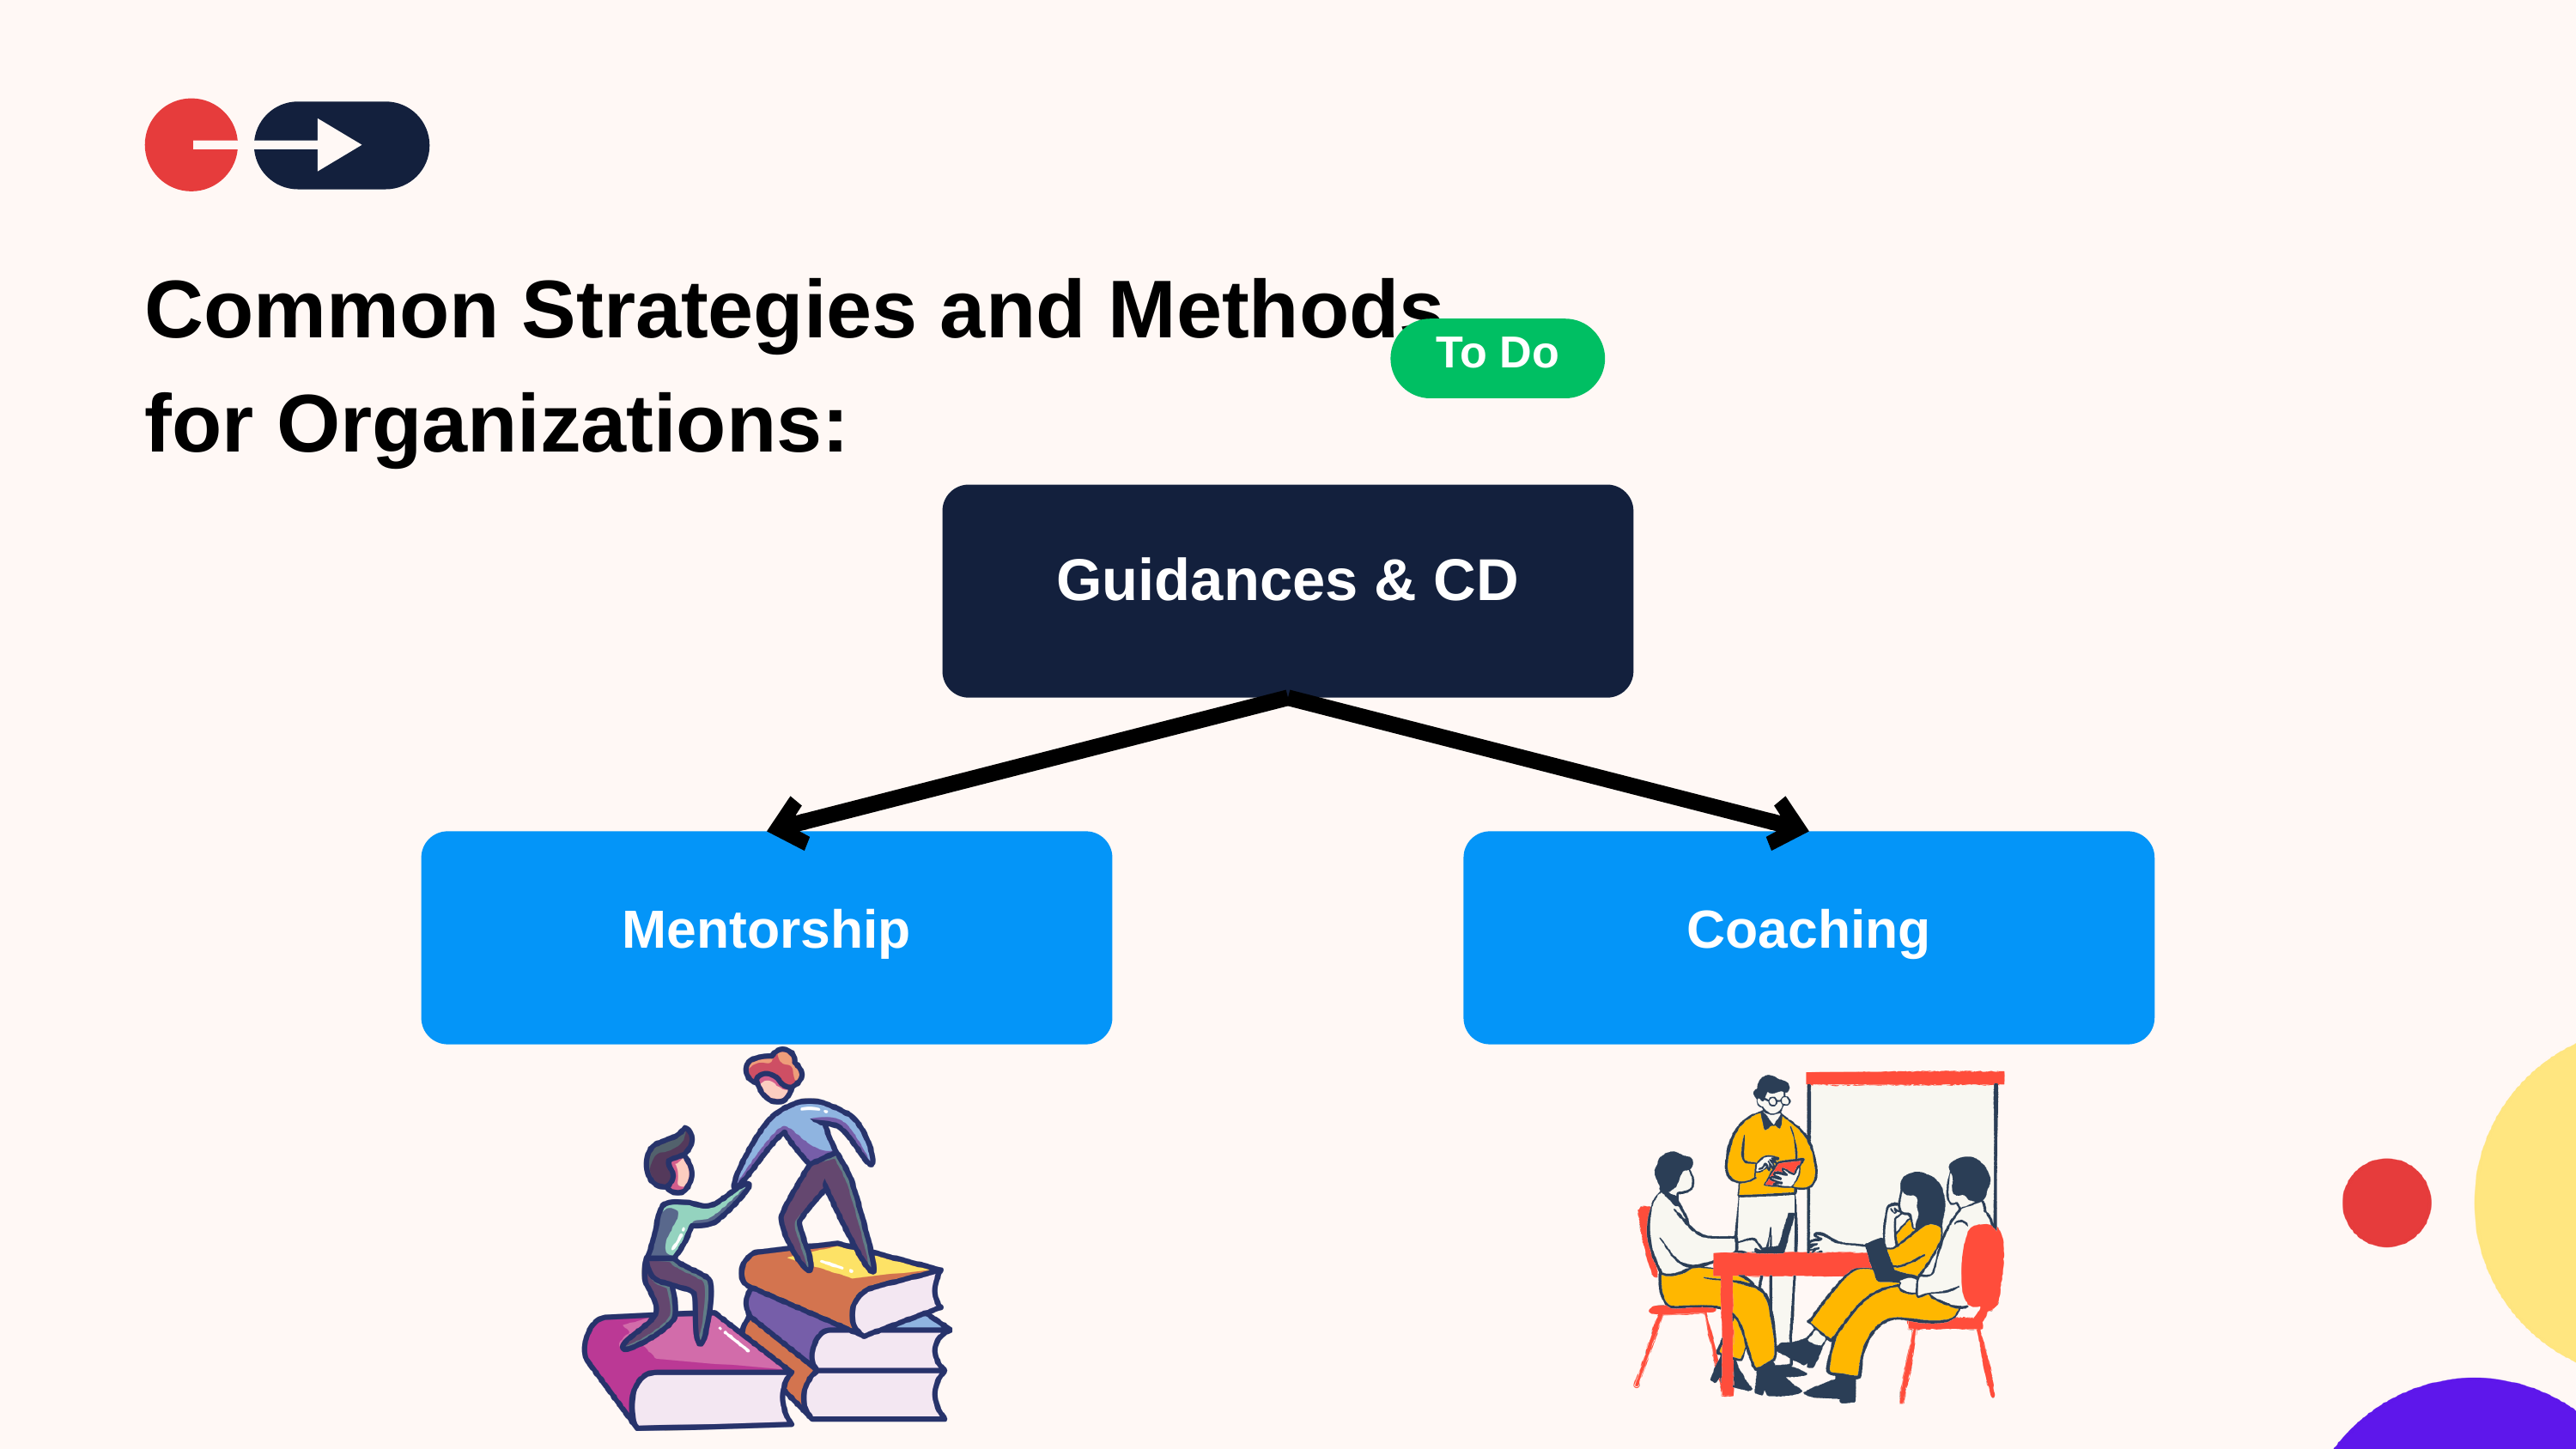

Common Strategies and Methods for Organizations:

To Do

Guidances & CD

Mentorship

Coaching